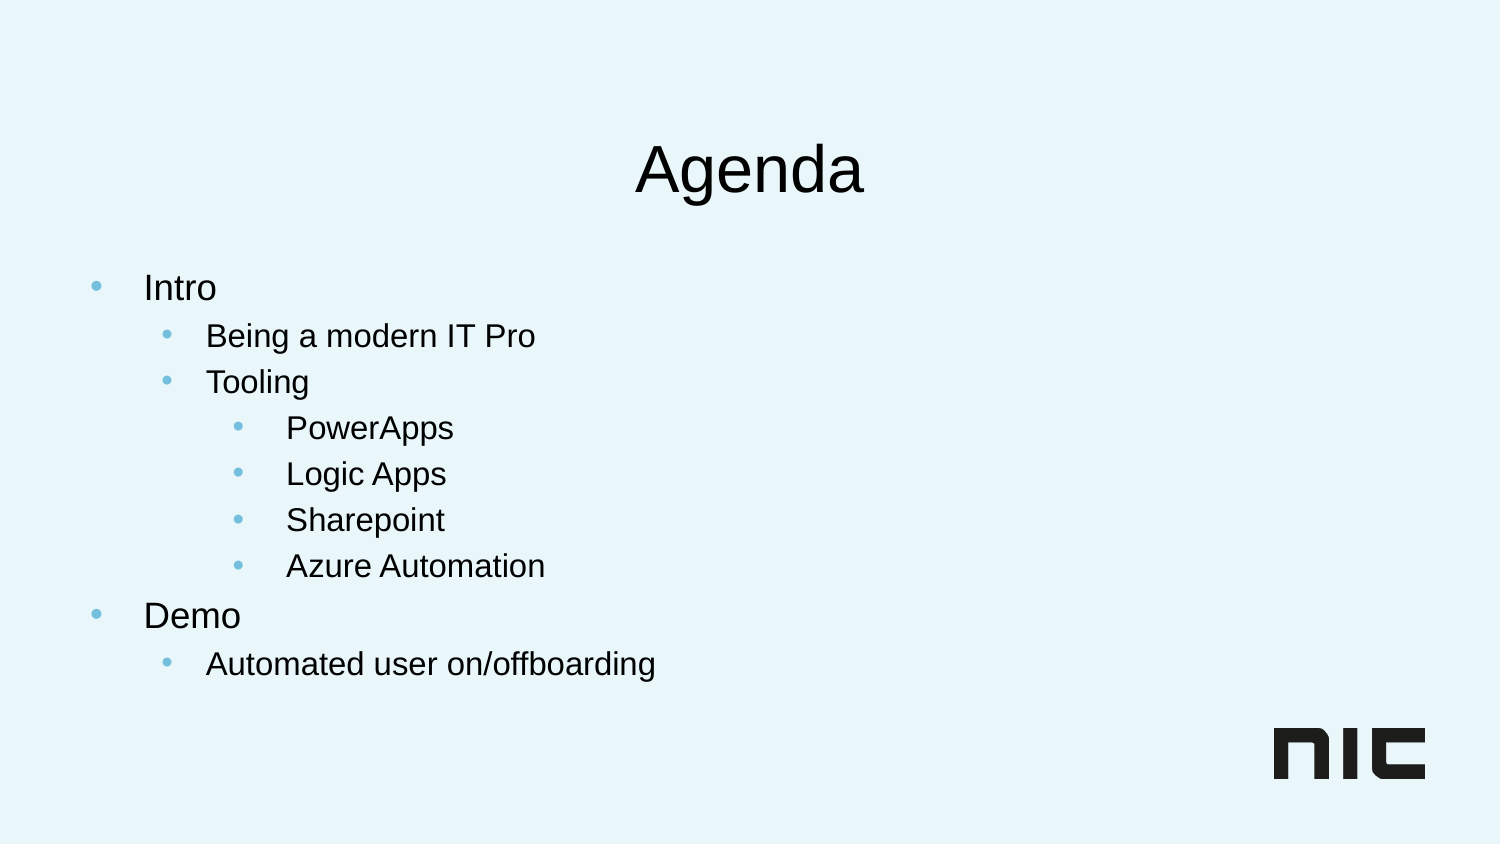

# Agenda
Intro
Being a modern IT Pro
Tooling
PowerApps
Logic Apps
Sharepoint
Azure Automation
Demo
Automated user on/offboarding